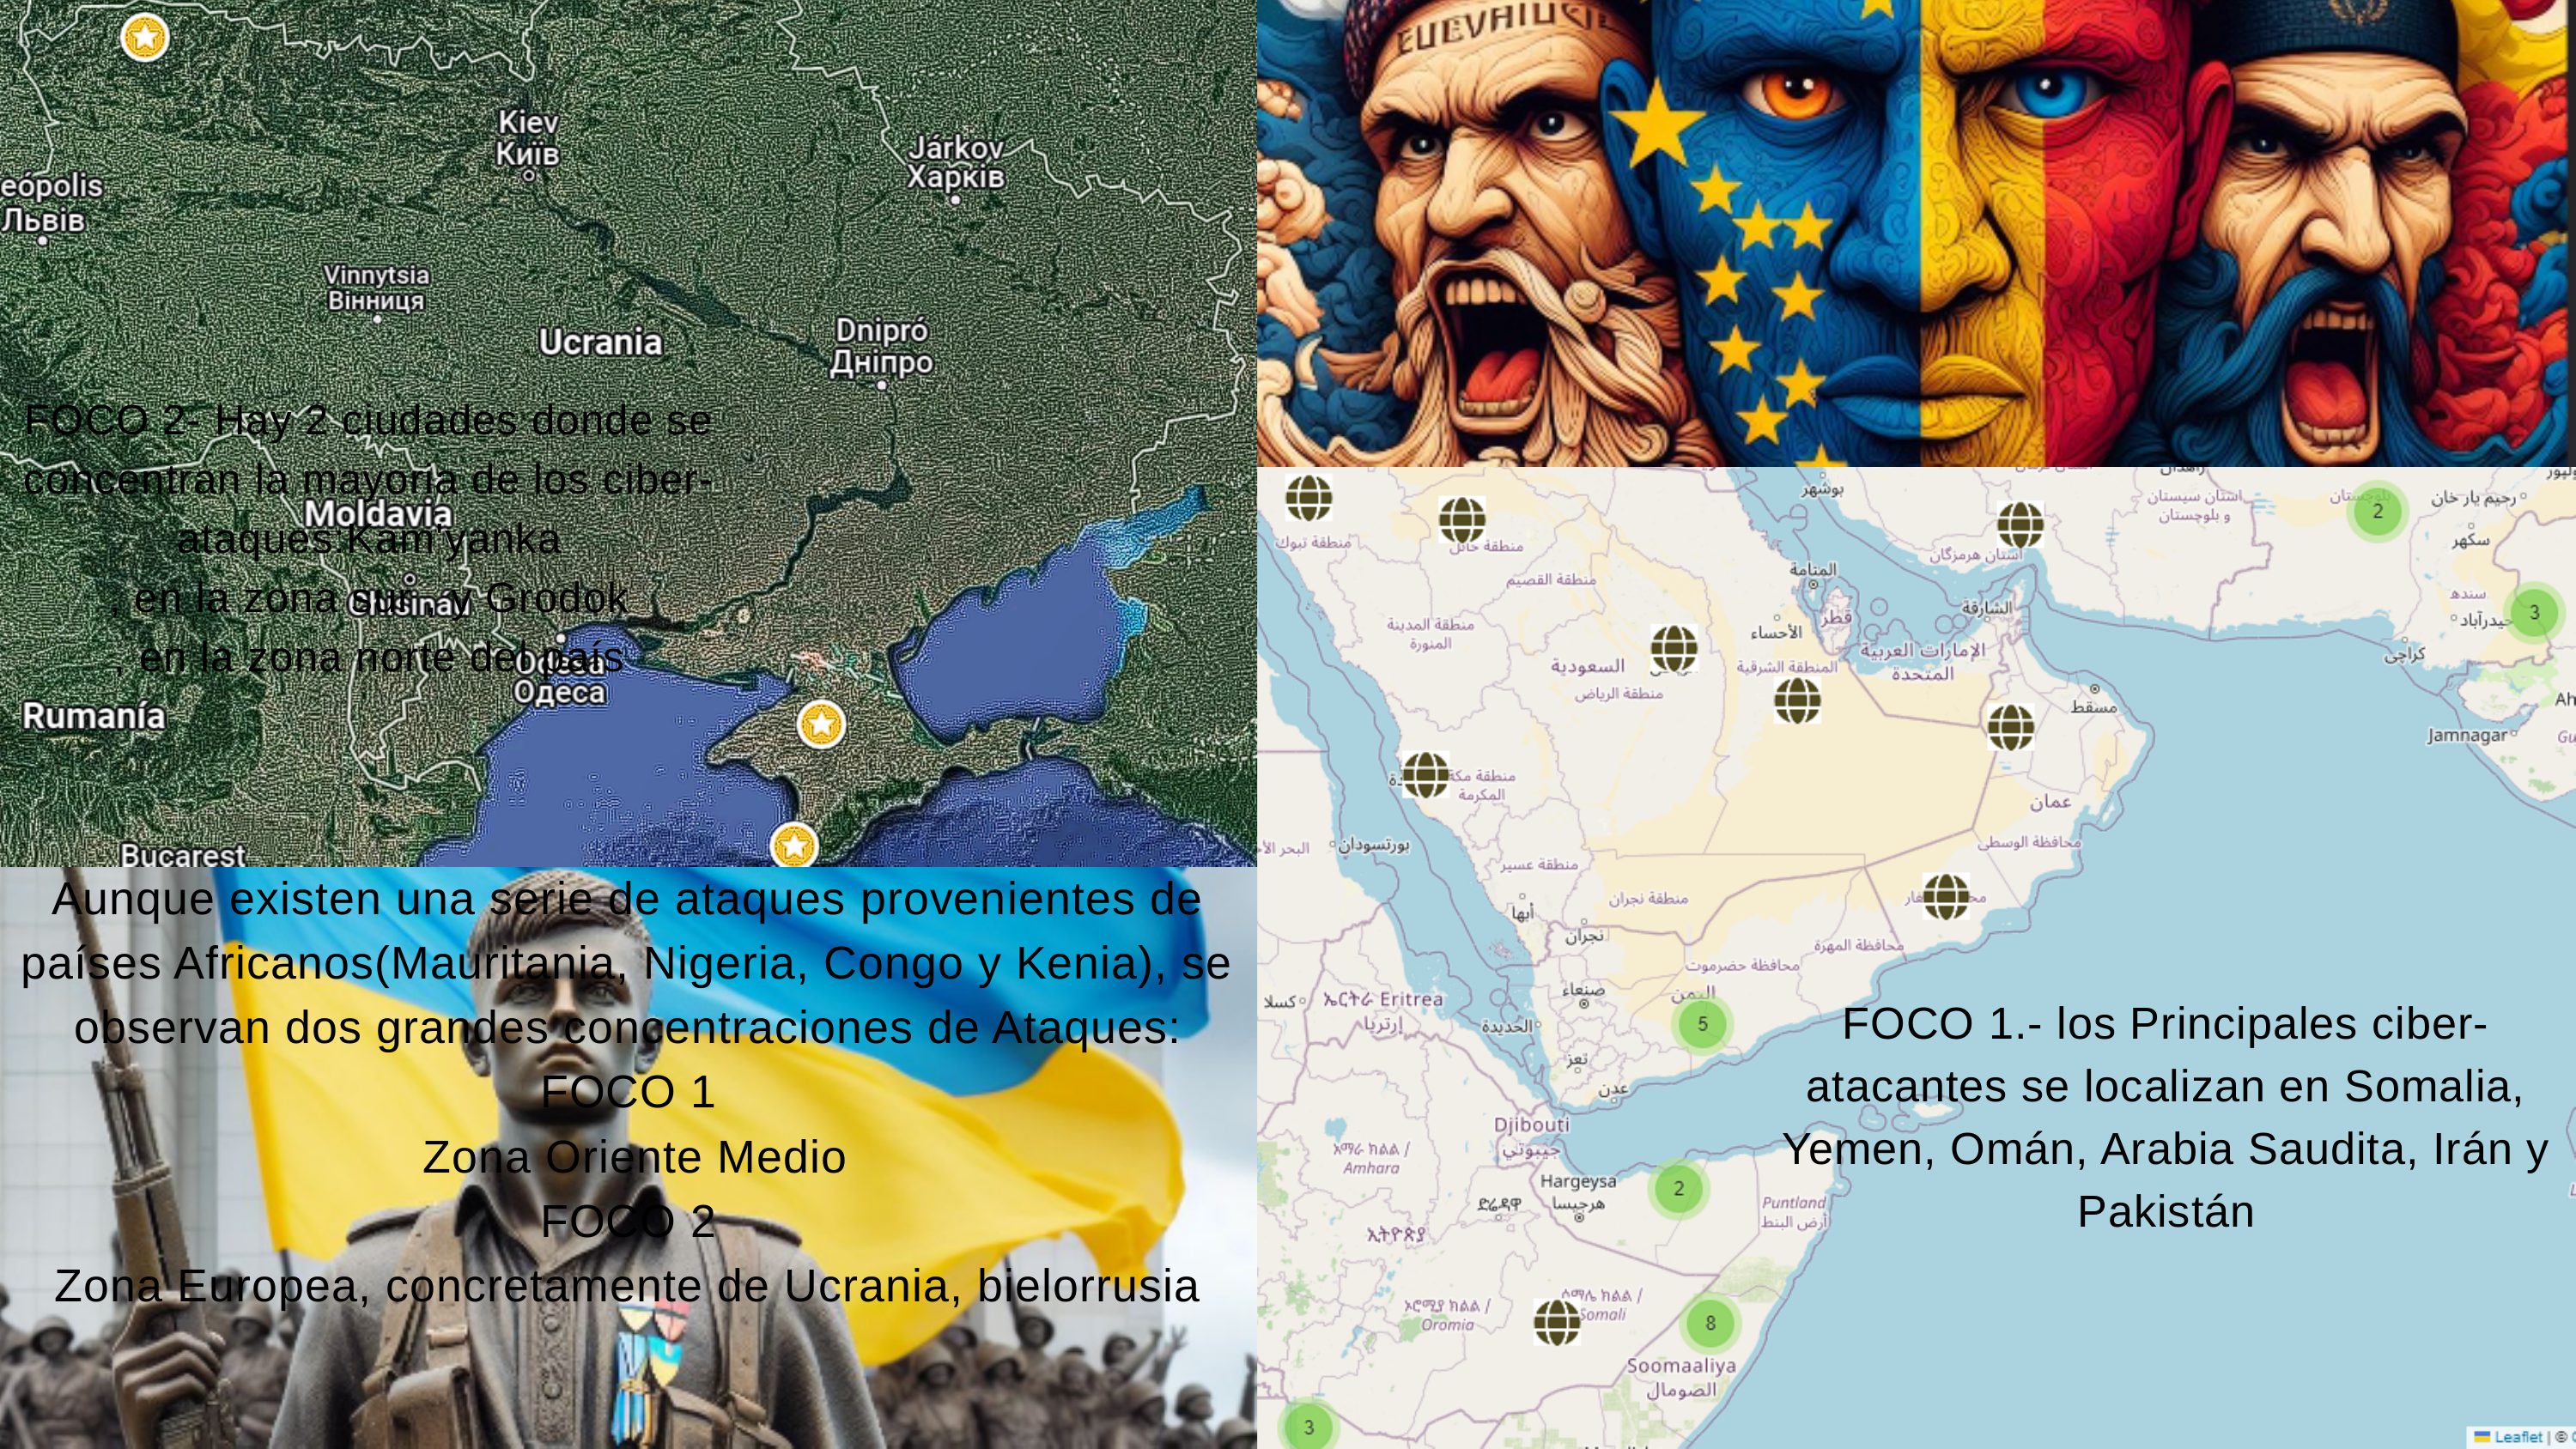

FOCO 2- Hay 2 ciudades donde se concentran la mayoria de los ciber-ataques:Kam'yanka
, en la zona sur , y Grodok
, en la zona norte del país

Aunque existen una serie de ataques provenientes de países Africanos(Mauritania, Nigeria, Congo y Kenia), se observan dos grandes concentraciones de Ataques:
FOCO 1
 Zona Oriente Medio
FOCO 2
Zona Europea, concretamente de Ucrania, bielorrusia

FOCO 1.- los Principales ciber-atacantes se localizan en Somalia, Yemen, Omán, Arabia Saudita, Irán y Pakistán